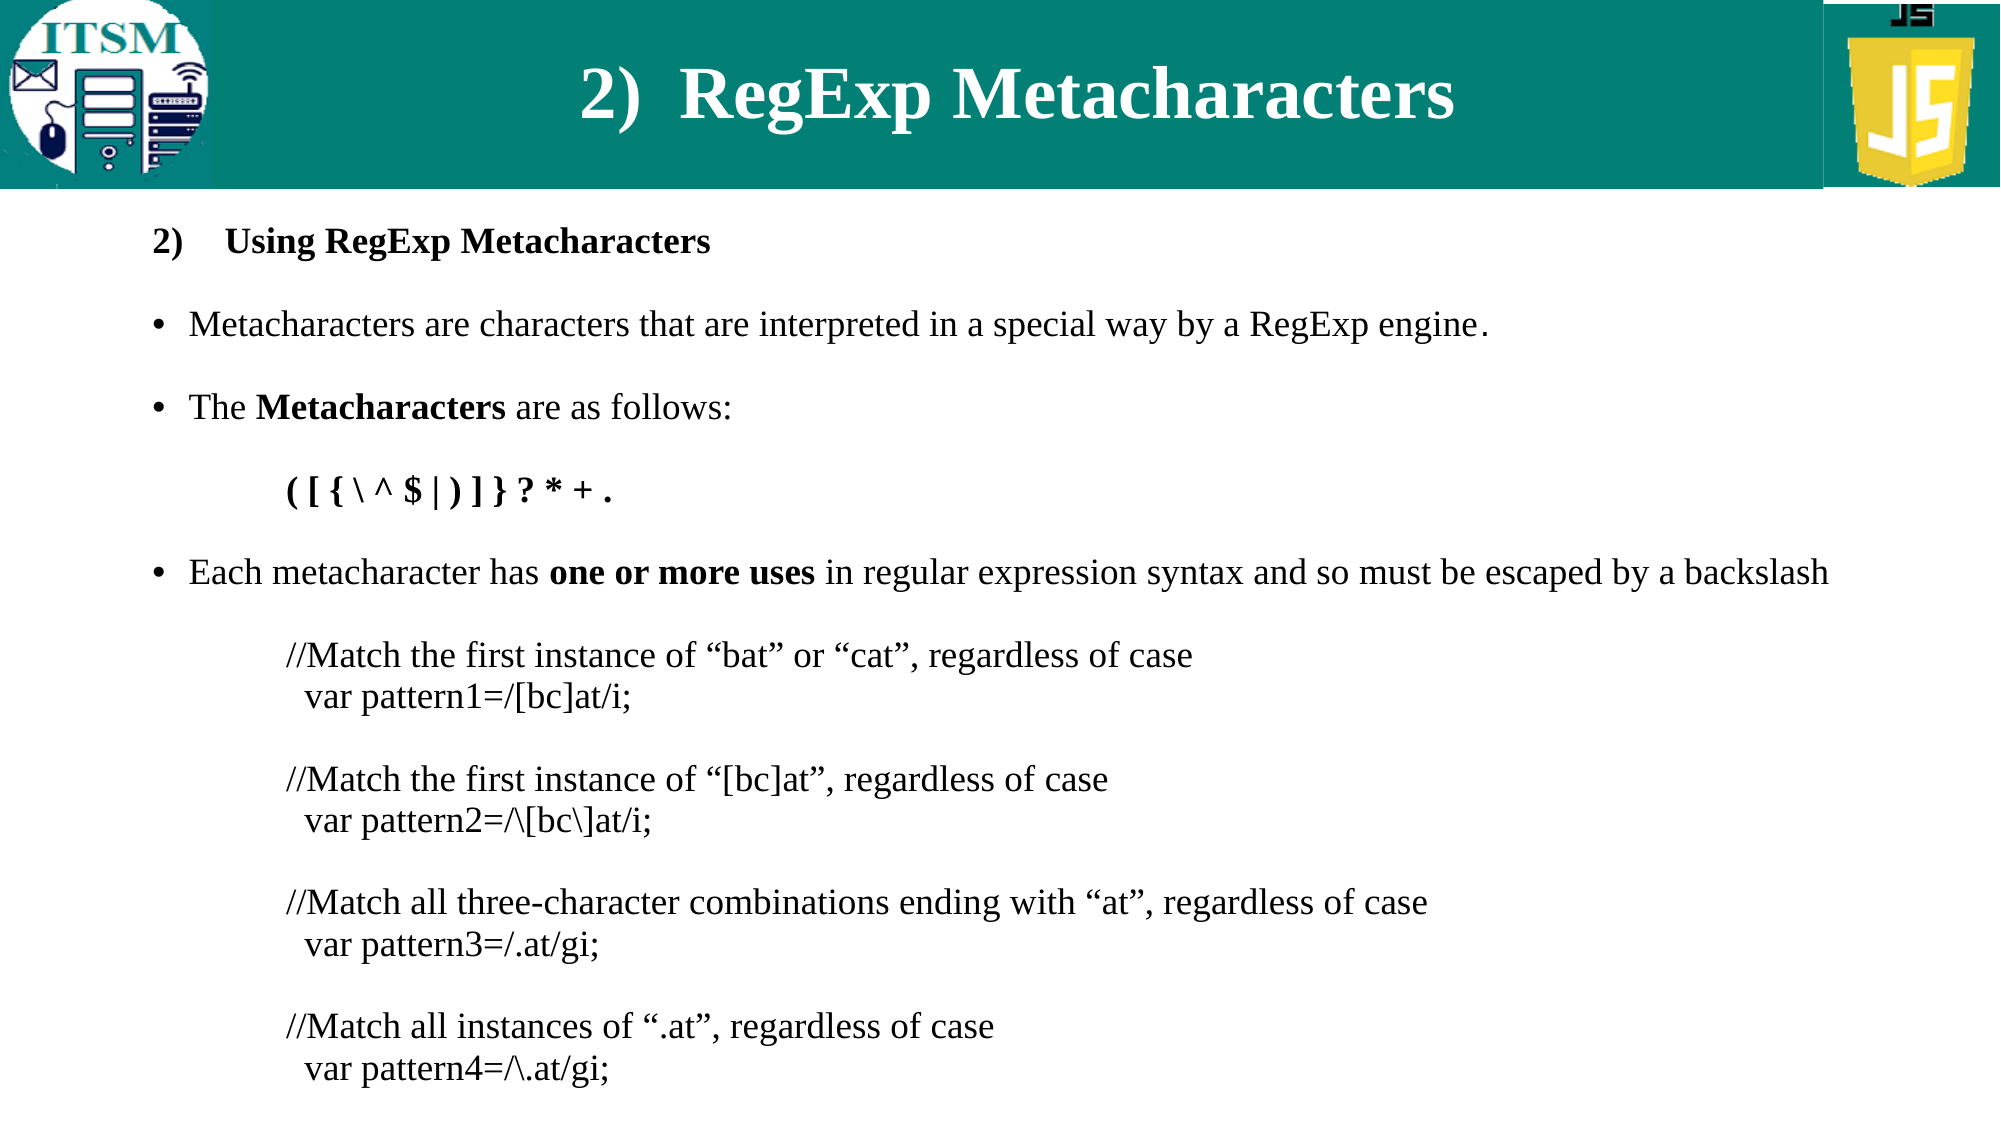

# 2)  RegExp Metacharacters
Using RegExp Metacharacters

Metacharacters are characters that are interpreted in a special way by a RegExp engine.

The Metacharacters are as follows:

	( [ { \ ^ $ | ) ] } ? * + .

Each metacharacter has one or more uses in regular expression syntax and so must be escaped by a backslash

	//Match the first instance of “bat” or “cat”, regardless of case
	  var pattern1=/[bc]at/i;

	//Match the first instance of “[bc]at”, regardless of case
	  var pattern2=/\[bc\]at/i;

	//Match all three-character combinations ending with “at”, regardless of case
	  var pattern3=/.at/gi;

	//Match all instances of “.at”, regardless of case
	  var pattern4=/\.at/gi;